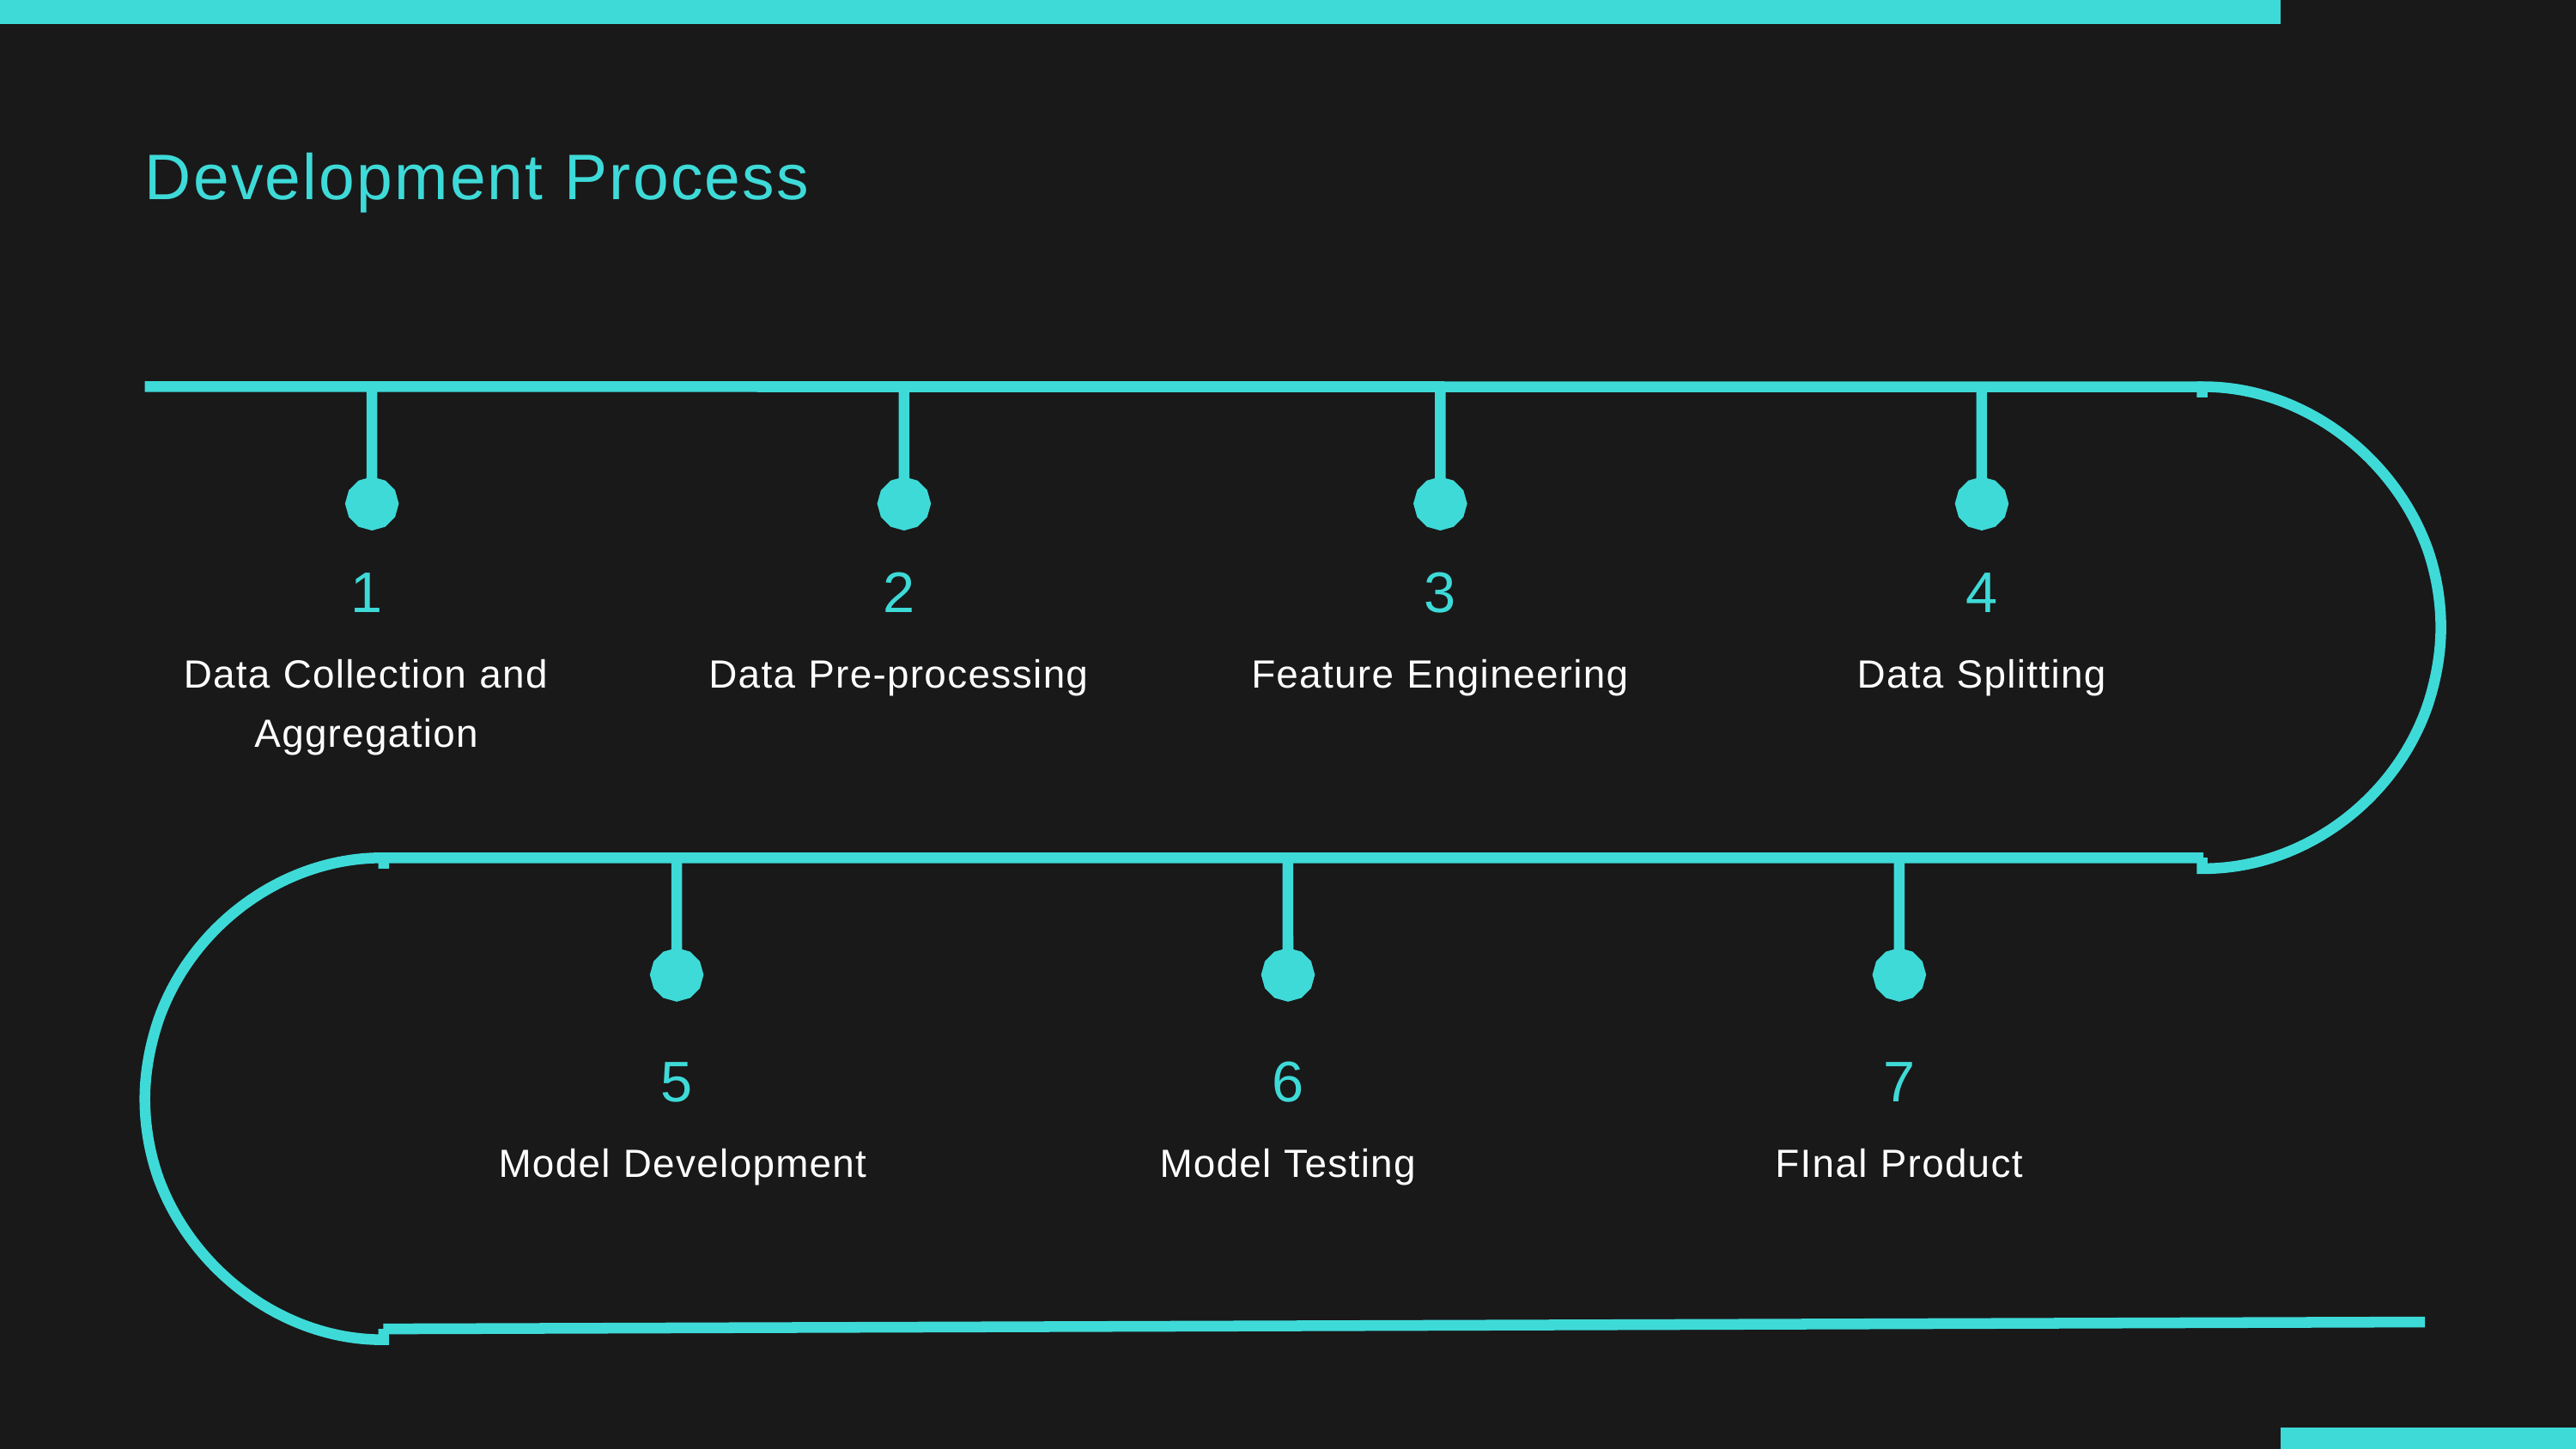

Development Process

1
Data Collection and Aggregation
2
Data Pre-processing
3
Feature Engineering
4
Data Splitting

5
 Model Development
6
Model Testing
7
FInal Product